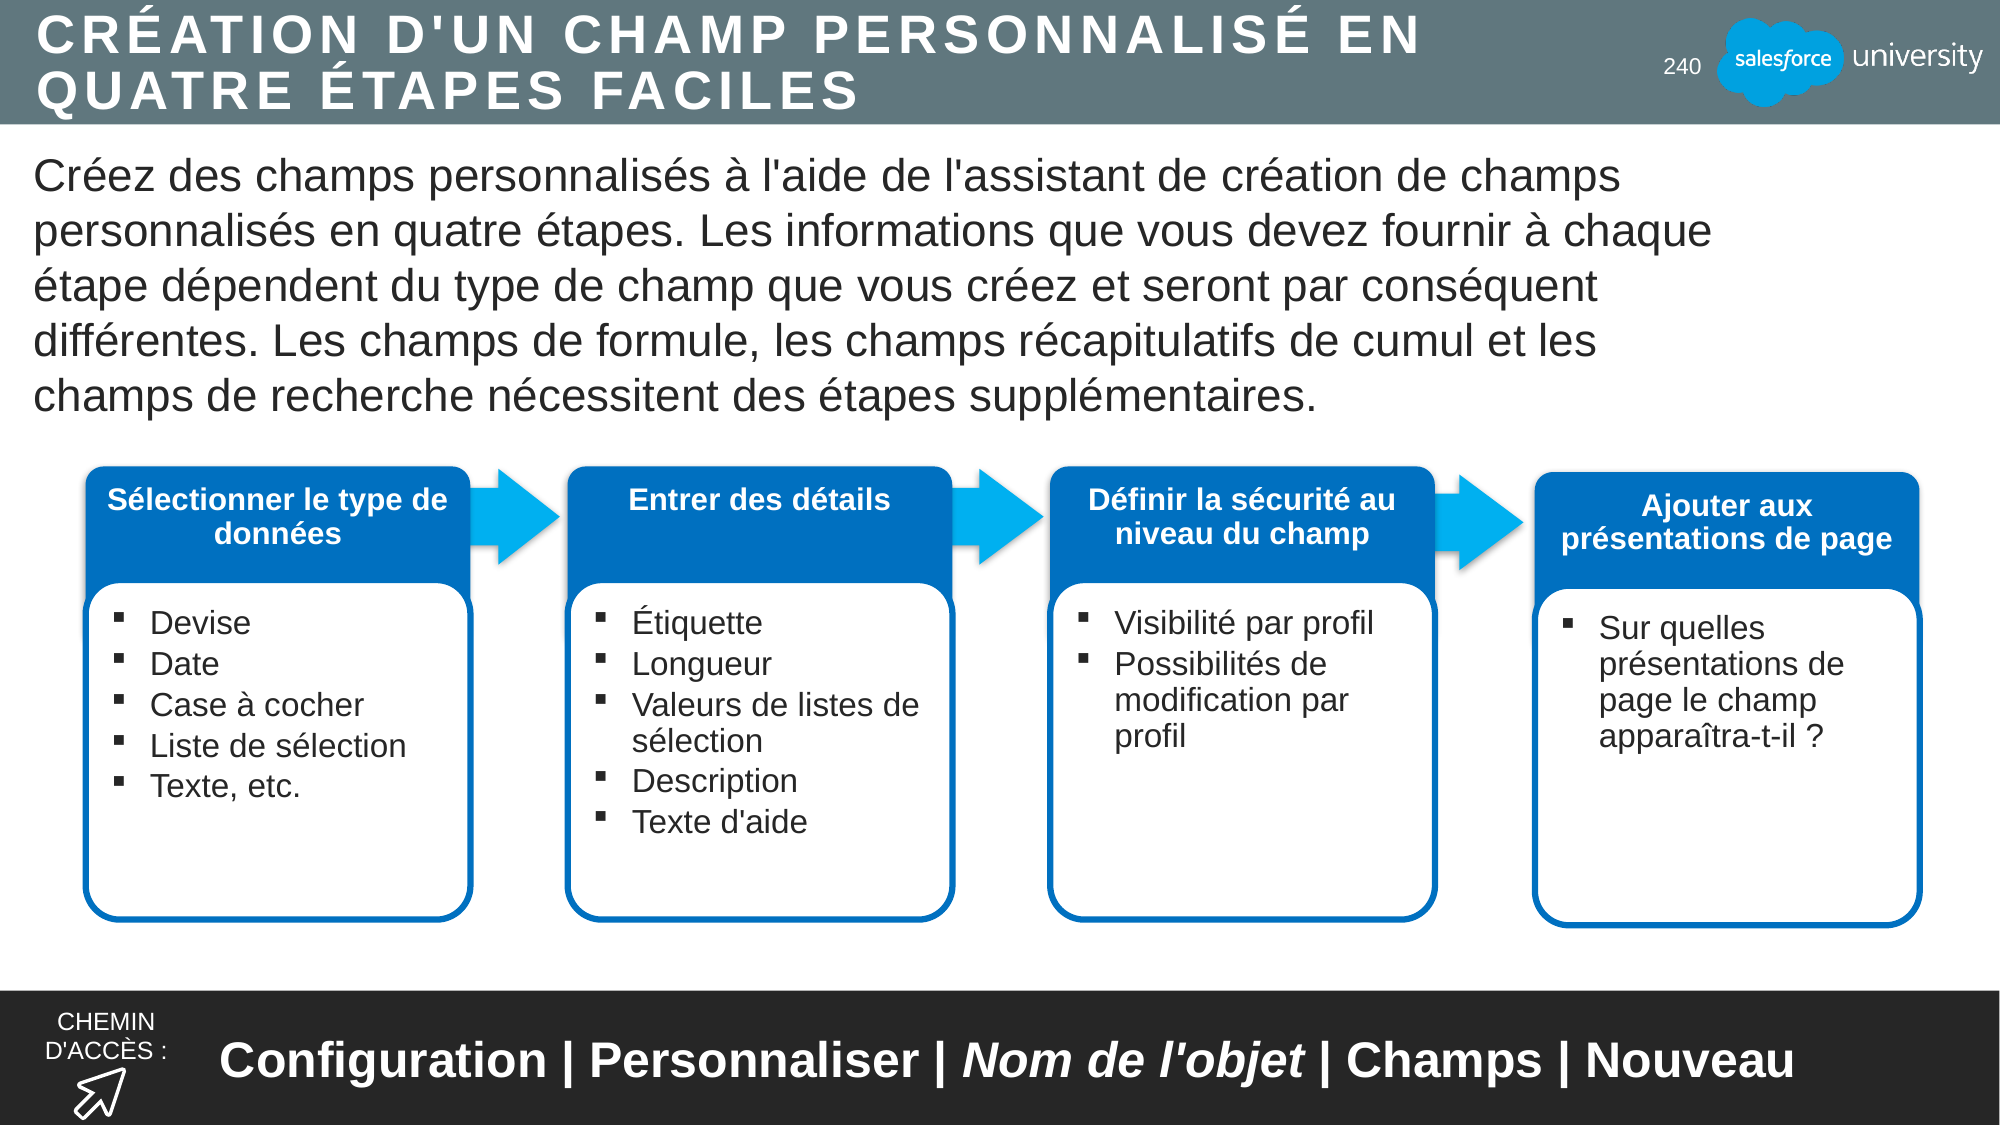

# Création d'un champ personnalisé en quatre étapes faciles
240
Créez des champs personnalisés à l'aide de l'assistant de création de champs personnalisés en quatre étapes. Les informations que vous devez fournir à chaque étape dépendent du type de champ que vous créez et seront par conséquent différentes. Les champs de formule, les champs récapitulatifs de cumul et les champs de recherche nécessitent des étapes supplémentaires.
Sélectionner le type de données
Entrer des détails
Définir la sécurité au niveau du champ

Ajouter aux présentations de page

Devise
Date
Case à cocher
Liste de sélection
Texte, etc.
Étiquette
Longueur
Valeurs de listes de sélection
Description
Texte d'aide
Visibilité par profil
Possibilités de modification par profil
Sur quelles présentations de page le champ apparaîtra-t-il ?
Configuration | Personnaliser | Nom de l'objet | Champs | Nouveau
CHEMIN D'ACCÈS :